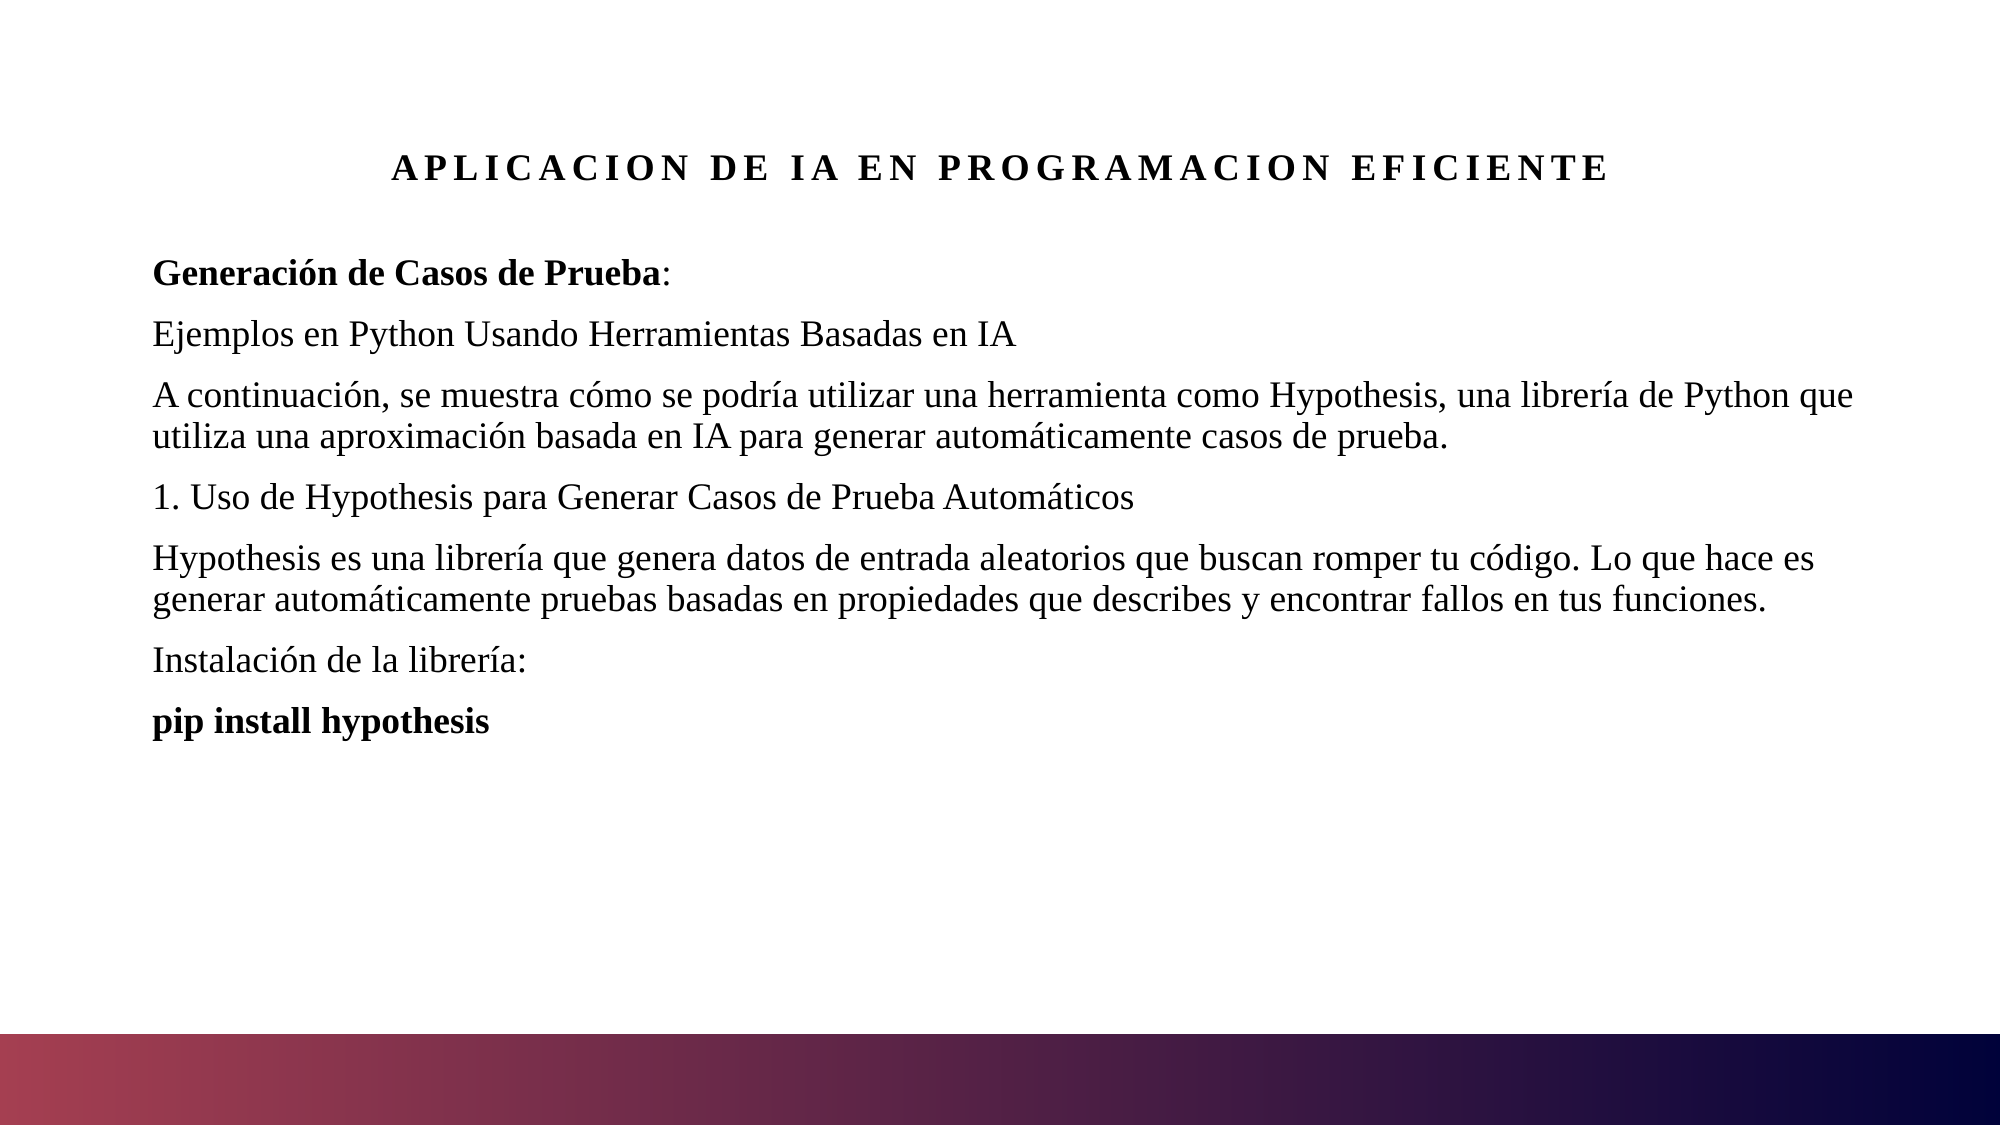

# Aplicacion de IA en programacion eficiente
Generación de Casos de Prueba:
Ejemplos en Python Usando Herramientas Basadas en IA
A continuación, se muestra cómo se podría utilizar una herramienta como Hypothesis, una librería de Python que utiliza una aproximación basada en IA para generar automáticamente casos de prueba.
1. Uso de Hypothesis para Generar Casos de Prueba Automáticos
Hypothesis es una librería que genera datos de entrada aleatorios que buscan romper tu código. Lo que hace es generar automáticamente pruebas basadas en propiedades que describes y encontrar fallos en tus funciones.
Instalación de la librería:
pip install hypothesis